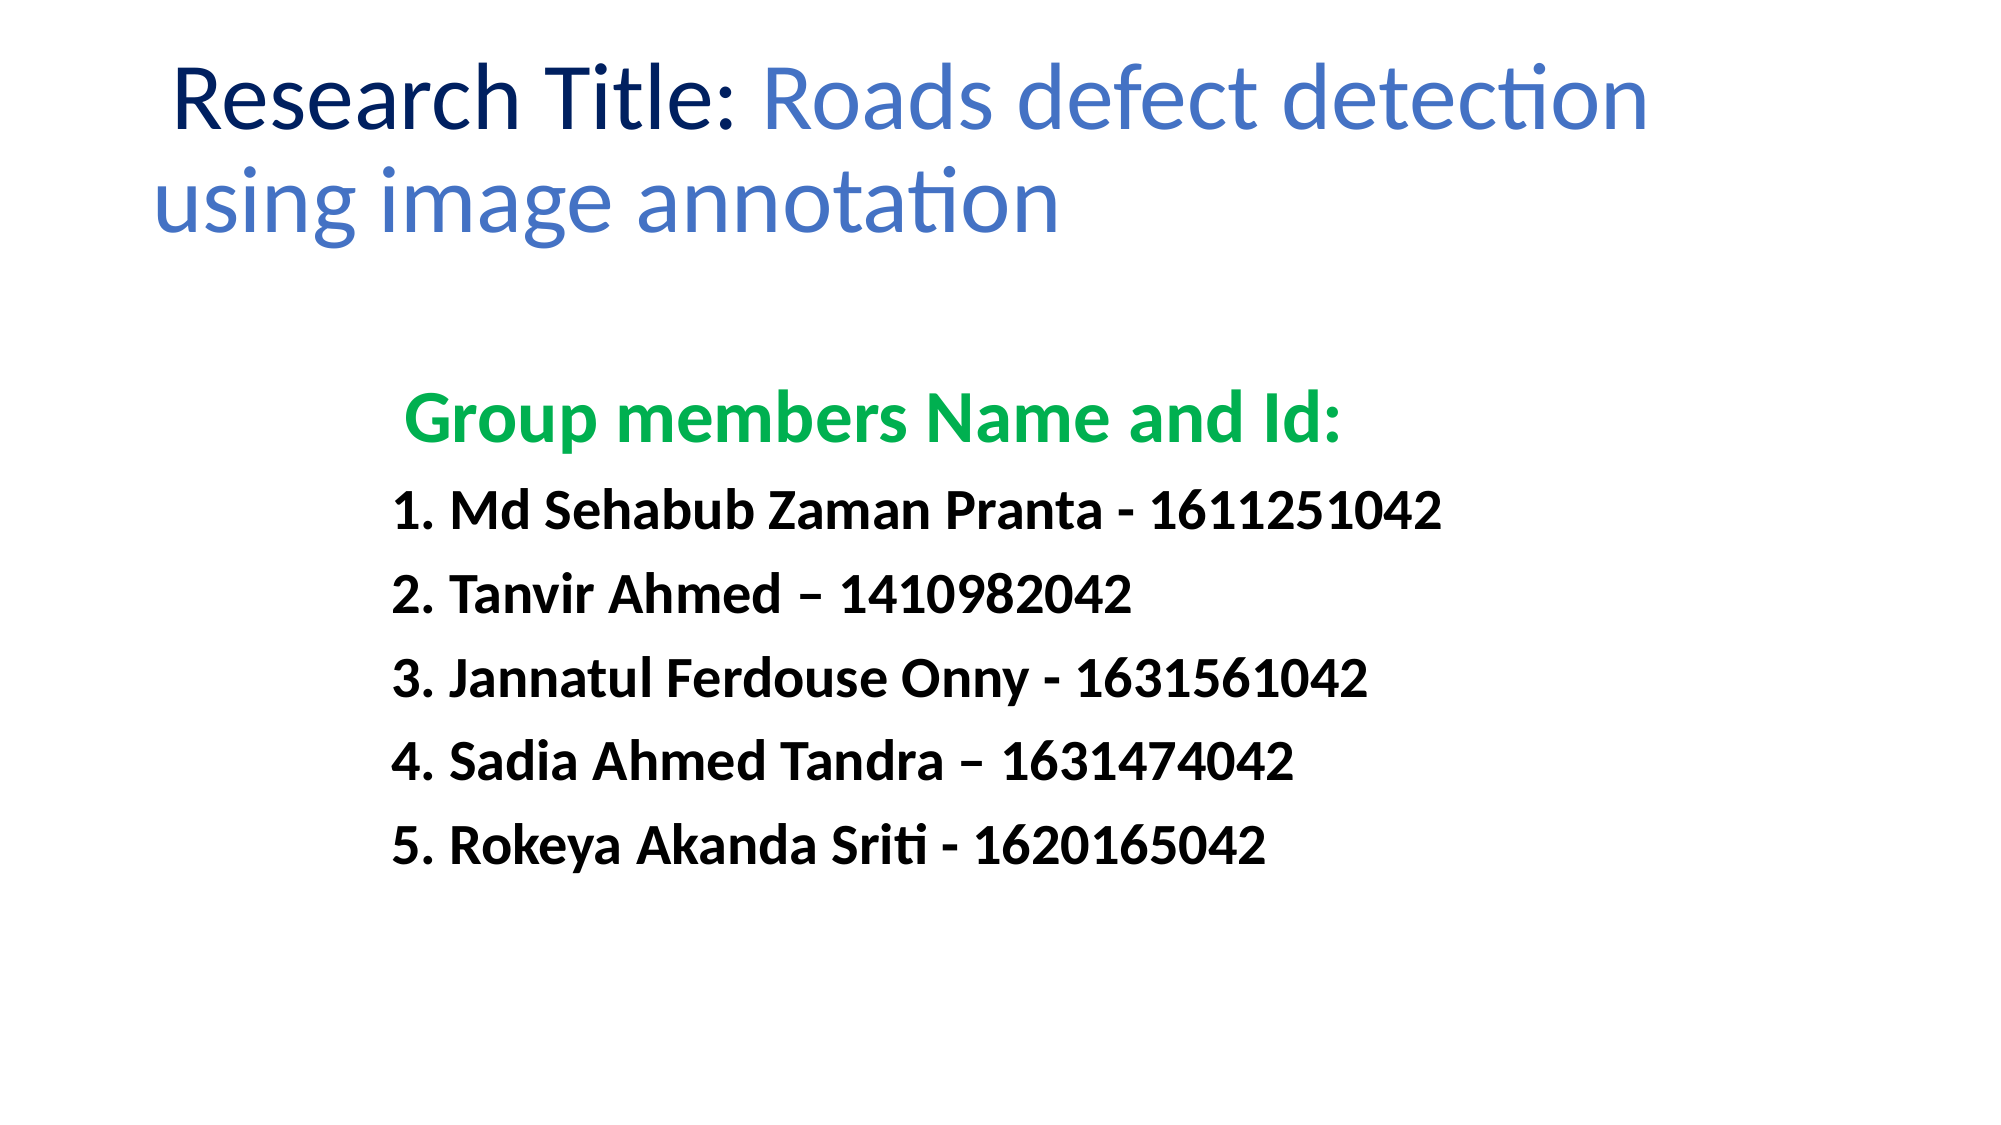

# Research Title: Roads defect detection using image annotation

                   Group members Name and Id:
                  1. Md Sehabub Zaman Pranta - 1611251042
                  2. Tanvir Ahmed – 1410982042
                  3. Jannatul Ferdouse Onny - 1631561042
                  4. Sadia Ahmed Tandra – 1631474042
                  5. Rokeya Akanda Sriti - 1620165042